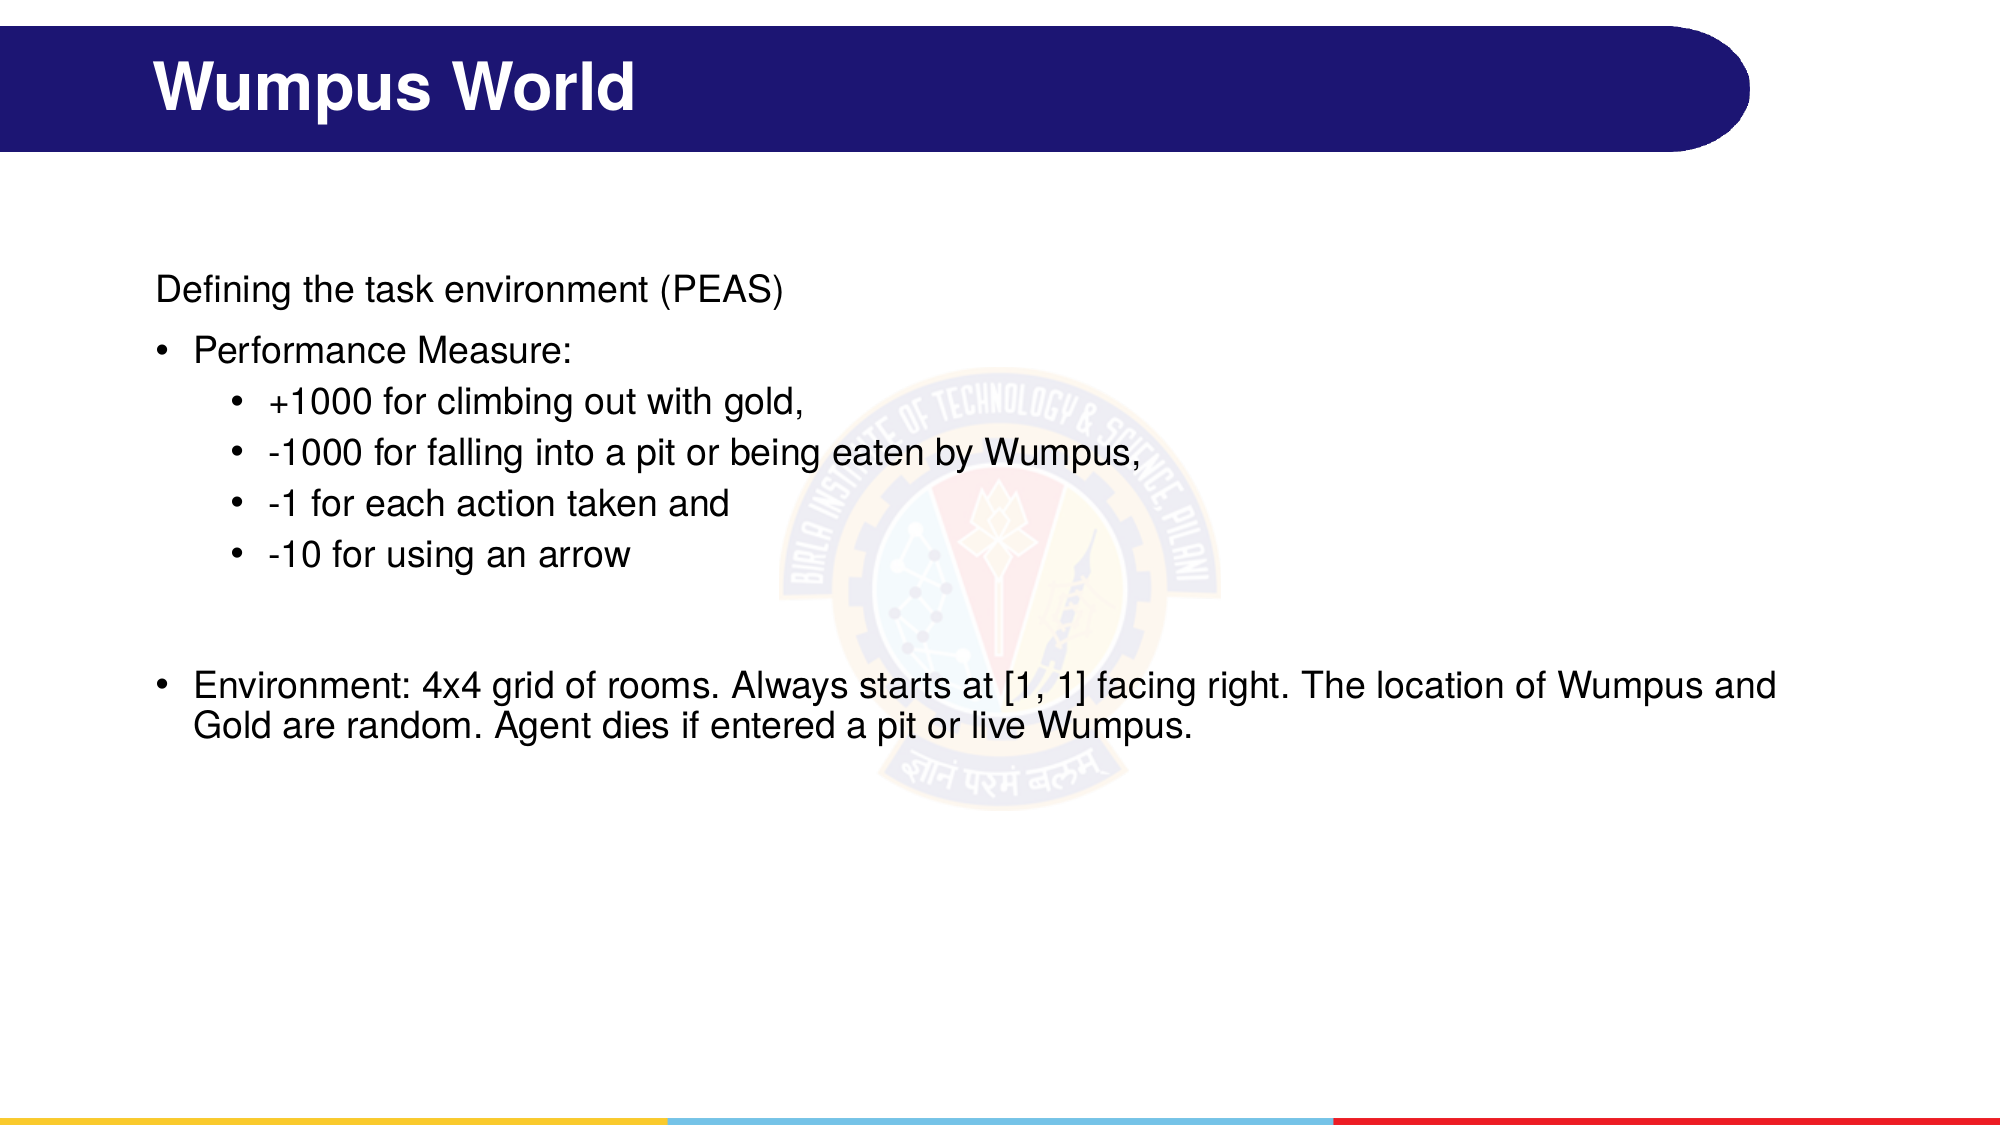

# Wumpus World

Defining the task environment (PEAS)
Performance Measure:
+1000 for climbing out with gold,
-1000 for falling into a pit or being eaten by Wumpus,
-1 for each action taken and
-10 for using an arrow

Environment: 4x4 grid of rooms. Always starts at [1, 1] facing right. The location of Wumpus and Gold are random. Agent dies if entered a pit or live Wumpus.